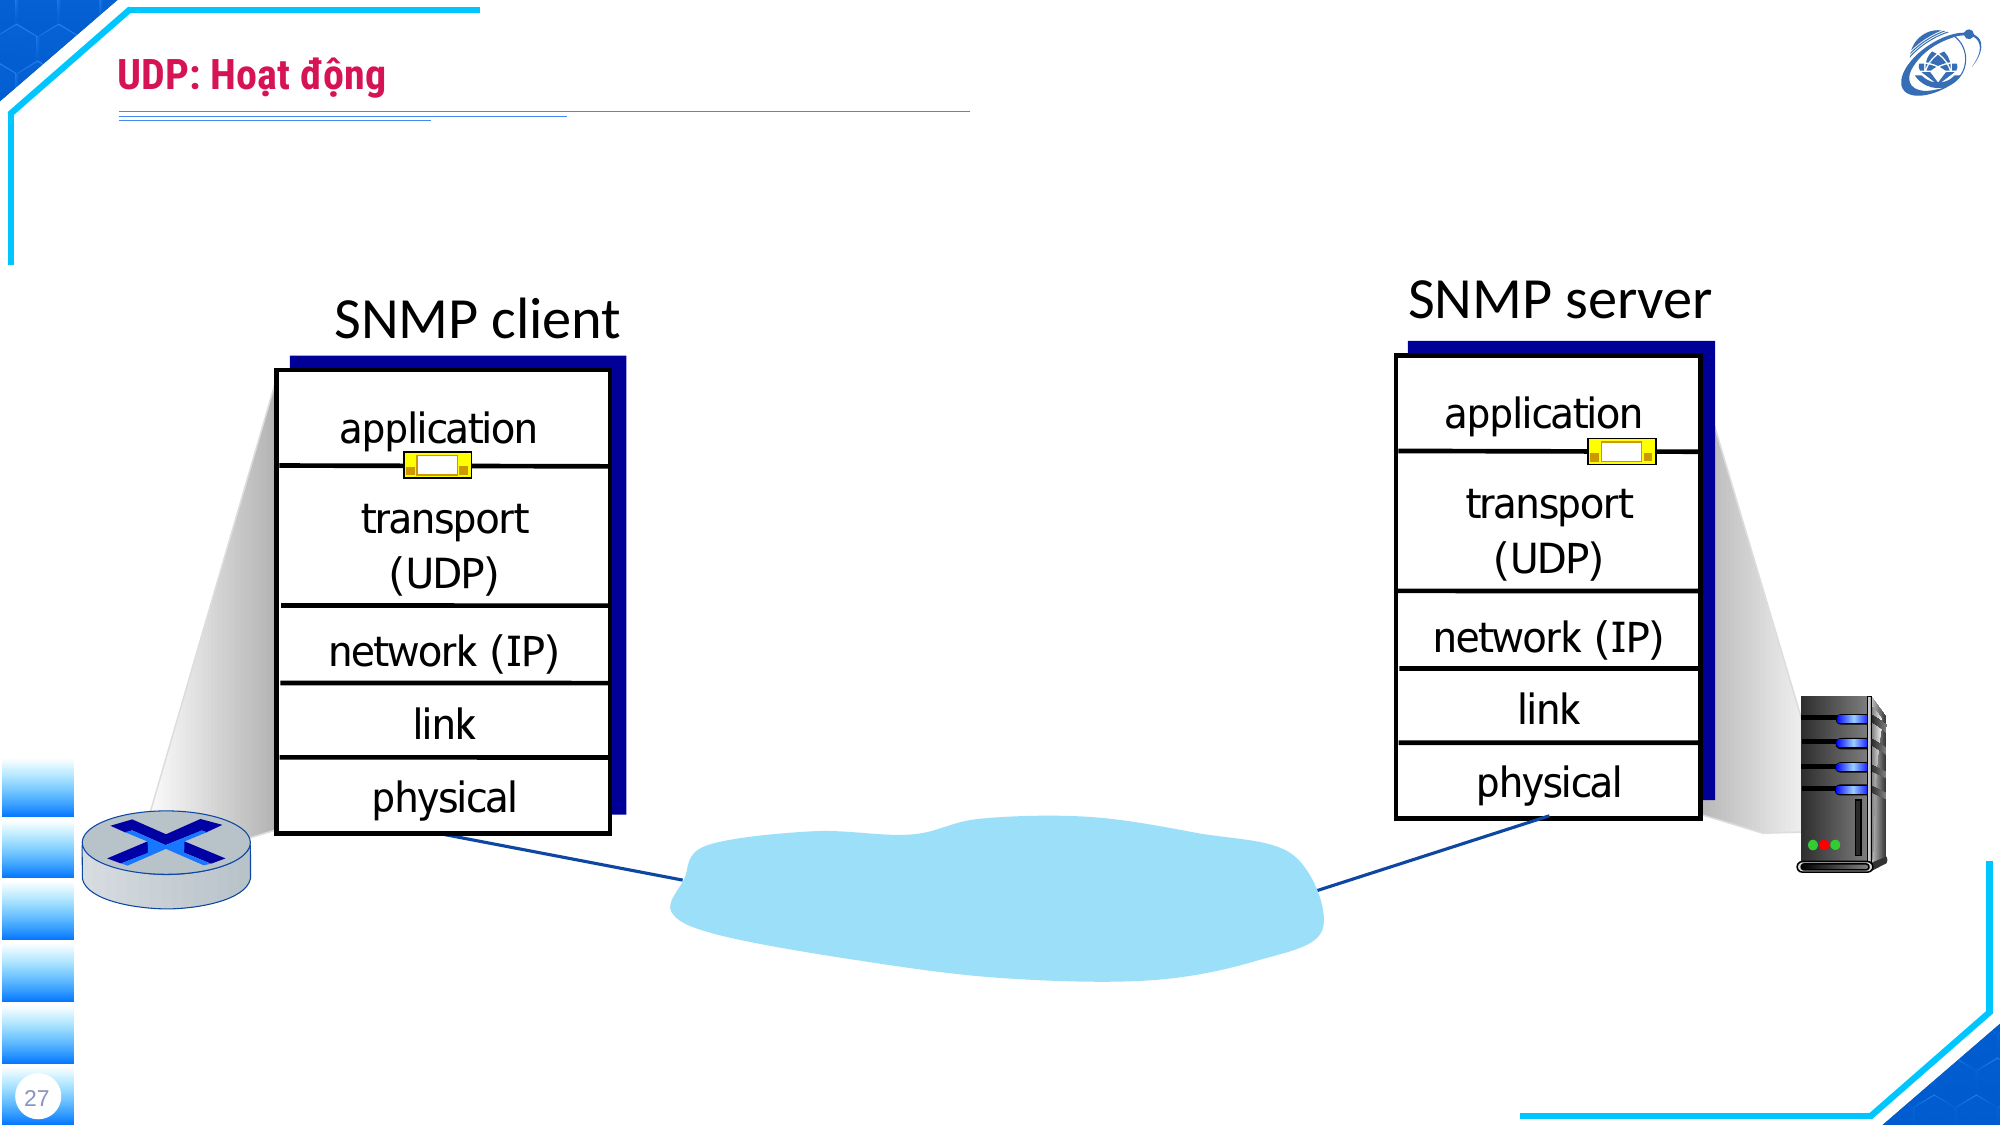

# UDP: Hoạt động

SNMP server
SNMP client

application

transport
(UDP)

network (IP)

link

physical

application

transport
(UDP)

network (IP)

link

physical

27